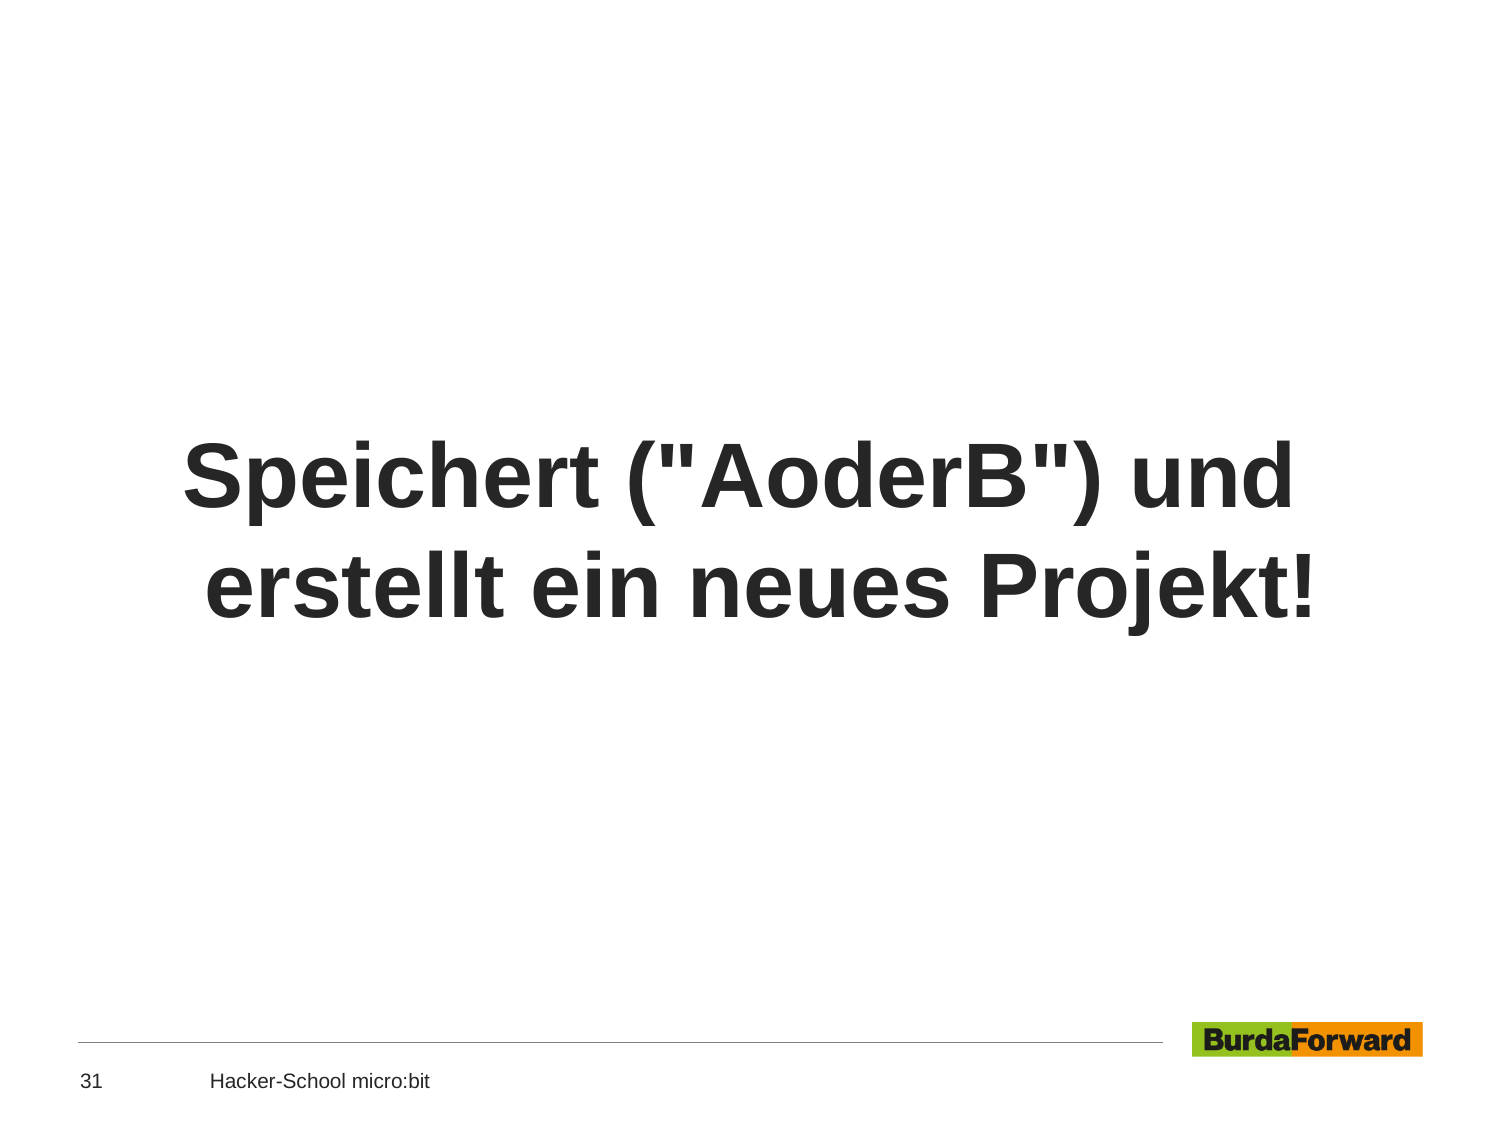

Speichert ("AoderB") und erstellt ein neues Projekt!
#
31
Hacker-School micro:bit